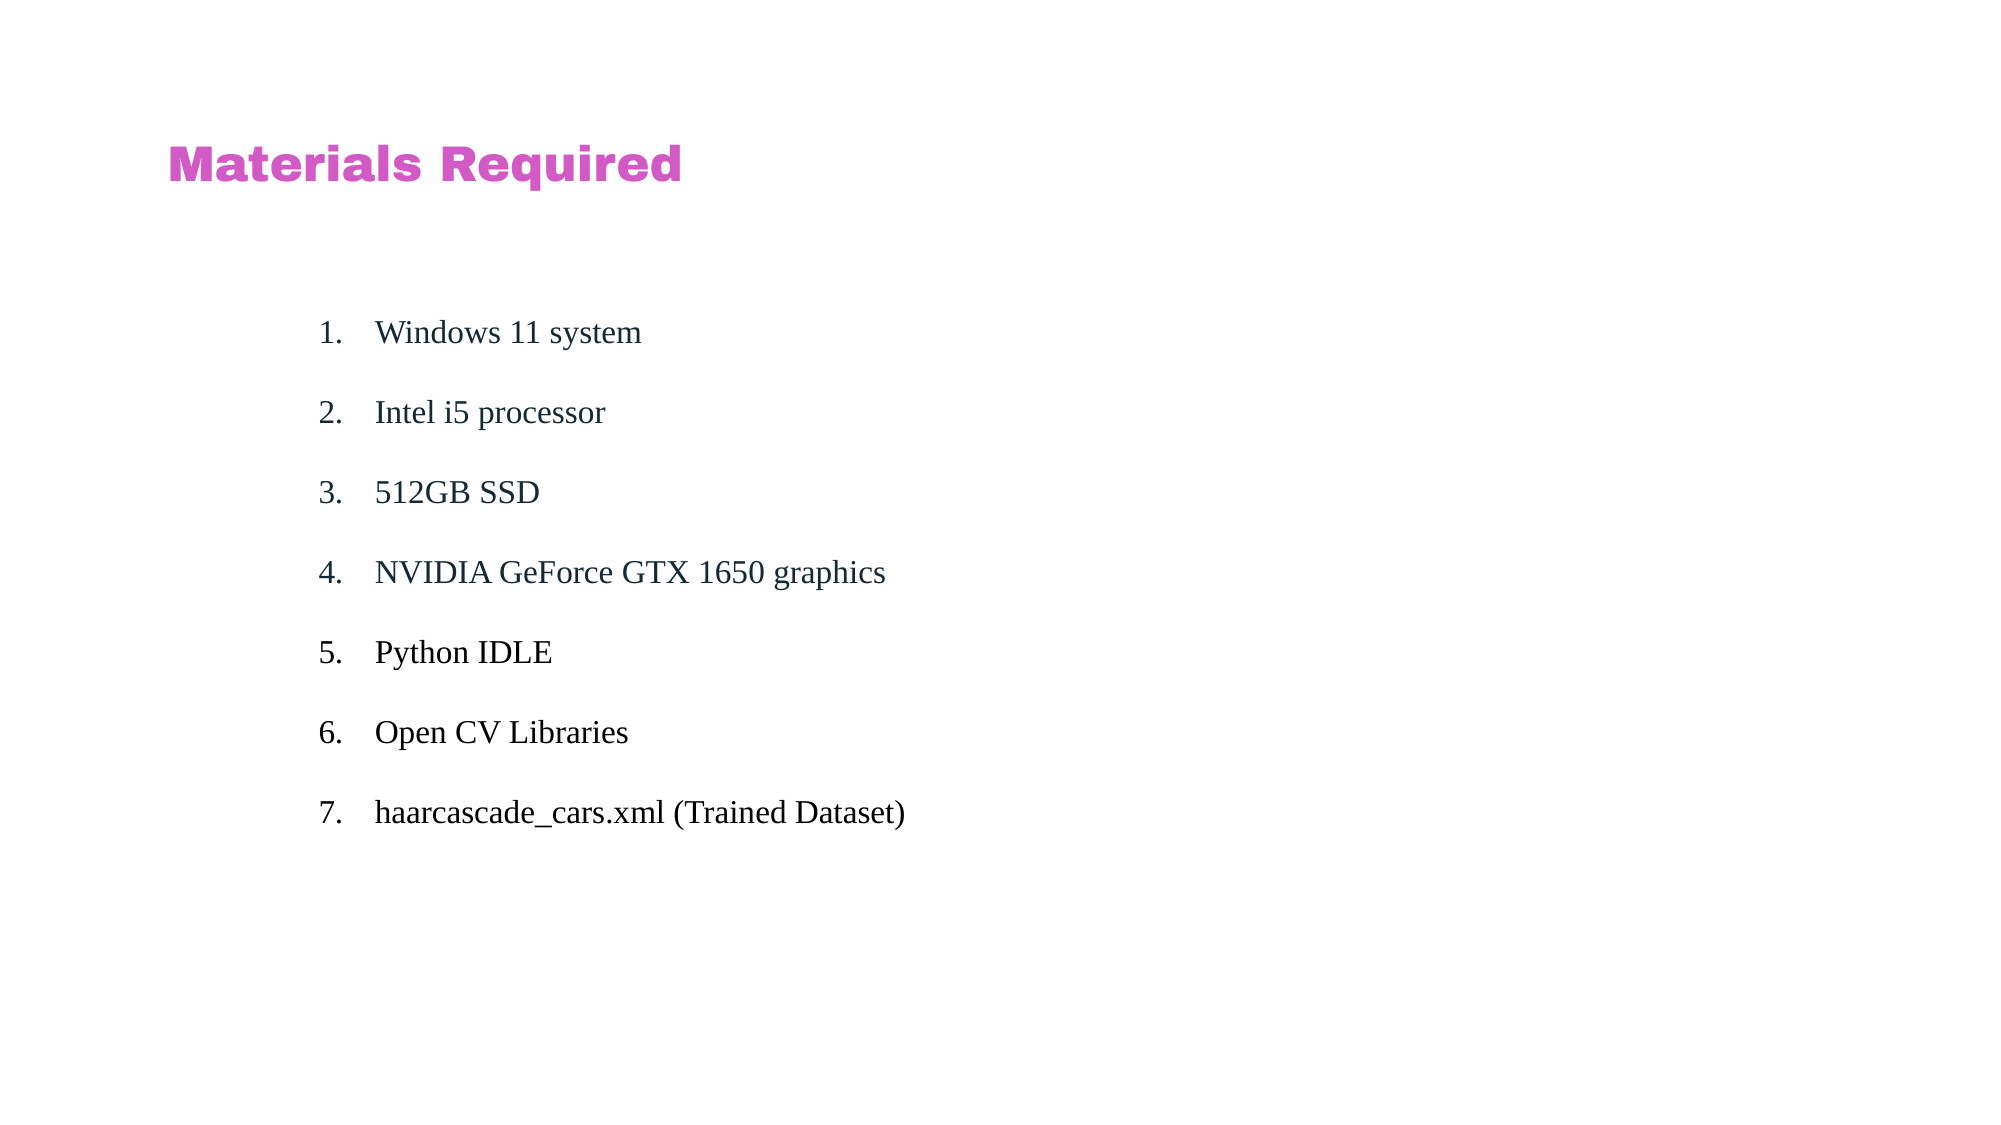

Materials Required
Windows 11 system

Intel i5 processor

512GB SSD

NVIDIA GeForce GTX 1650 graphics

Python IDLE

Open CV Libraries

haarcascade_cars.xml (Trained Dataset)